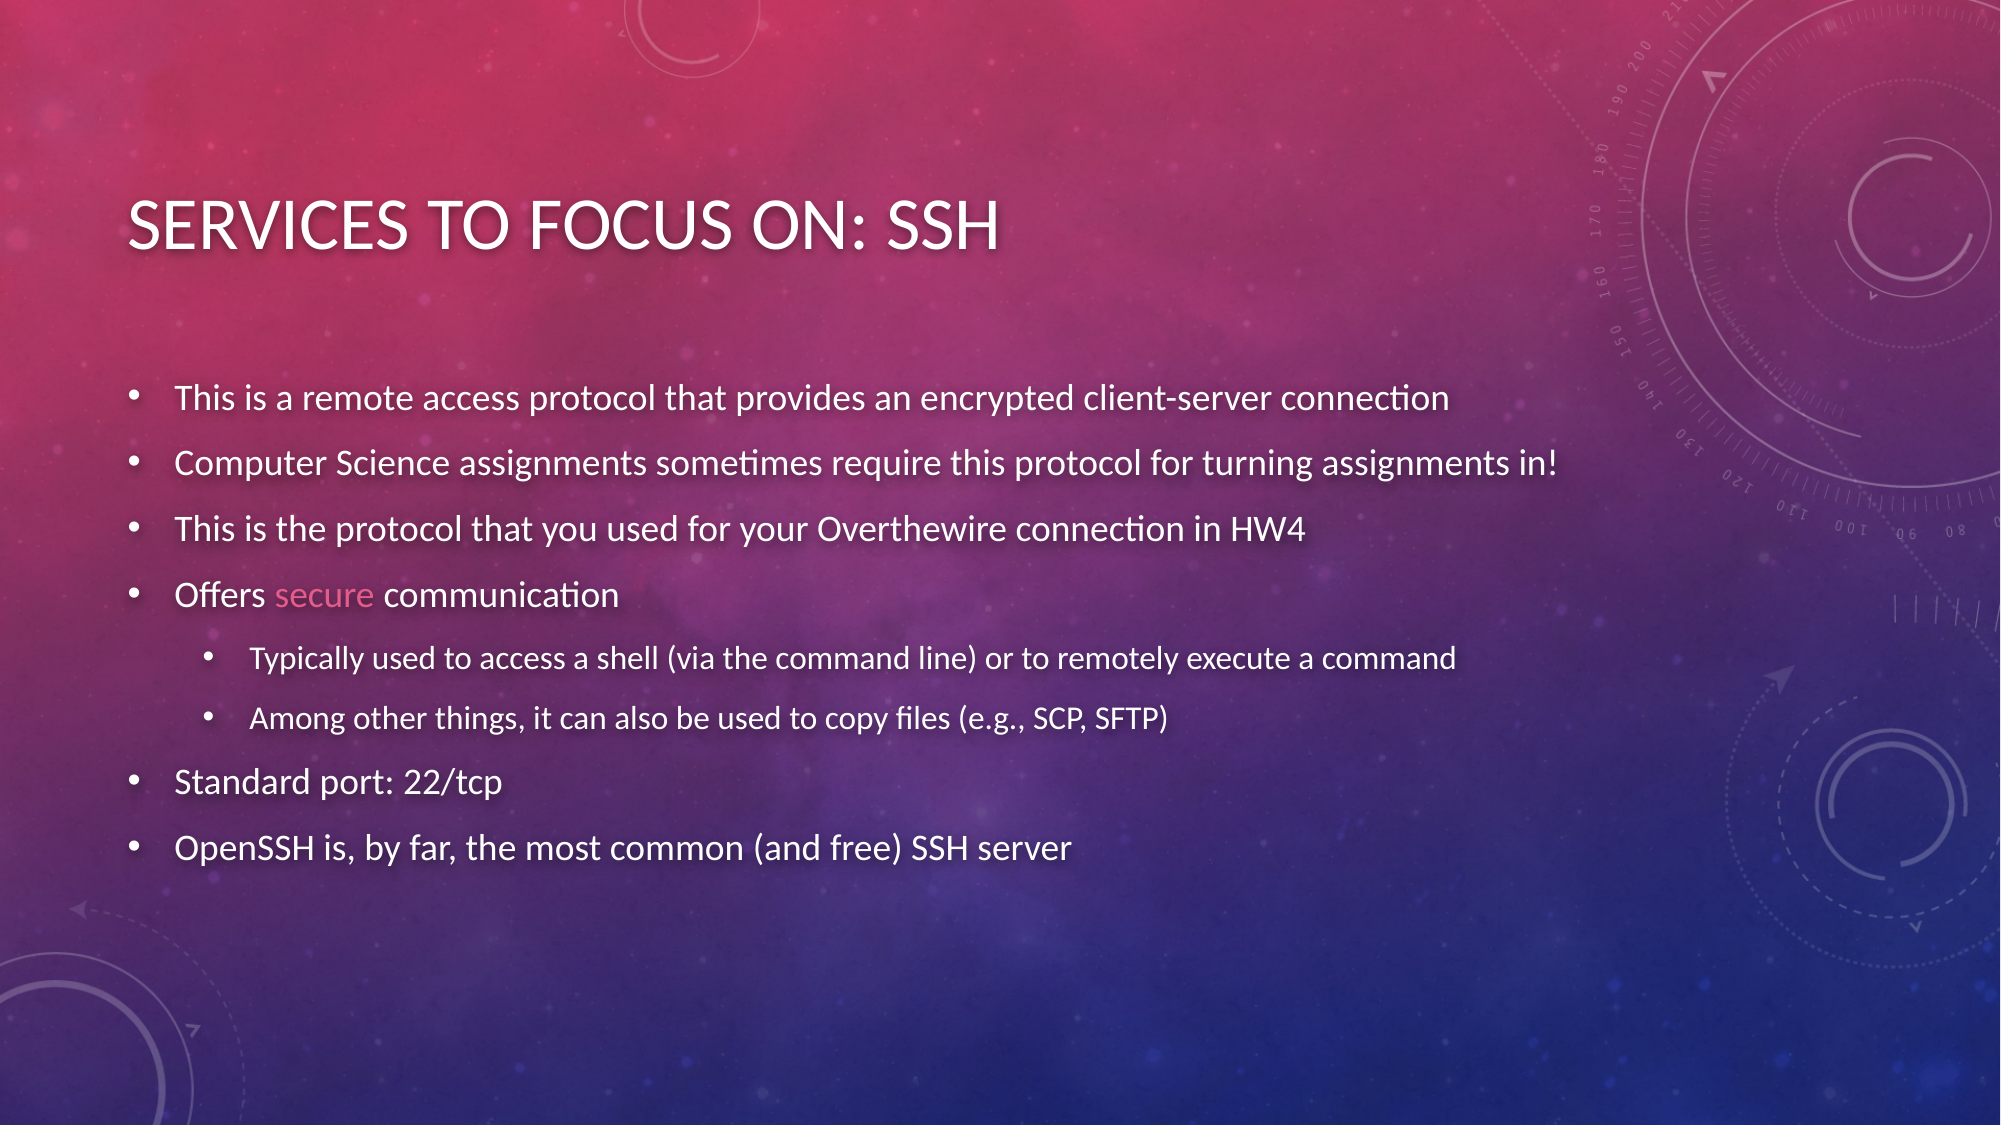

# SERVICES TO FOCUS ON: SSH
This is a remote access protocol that provides an encrypted client-server connection
Computer Science assignments sometimes require this protocol for turning assignments in!
This is the protocol that you used for your Overthewire connection in HW4
Offers secure communication
Typically used to access a shell (via the command line) or to remotely execute a command
Among other things, it can also be used to copy files (e.g., SCP, SFTP)
Standard port: 22/tcp
OpenSSH is, by far, the most common (and free) SSH server